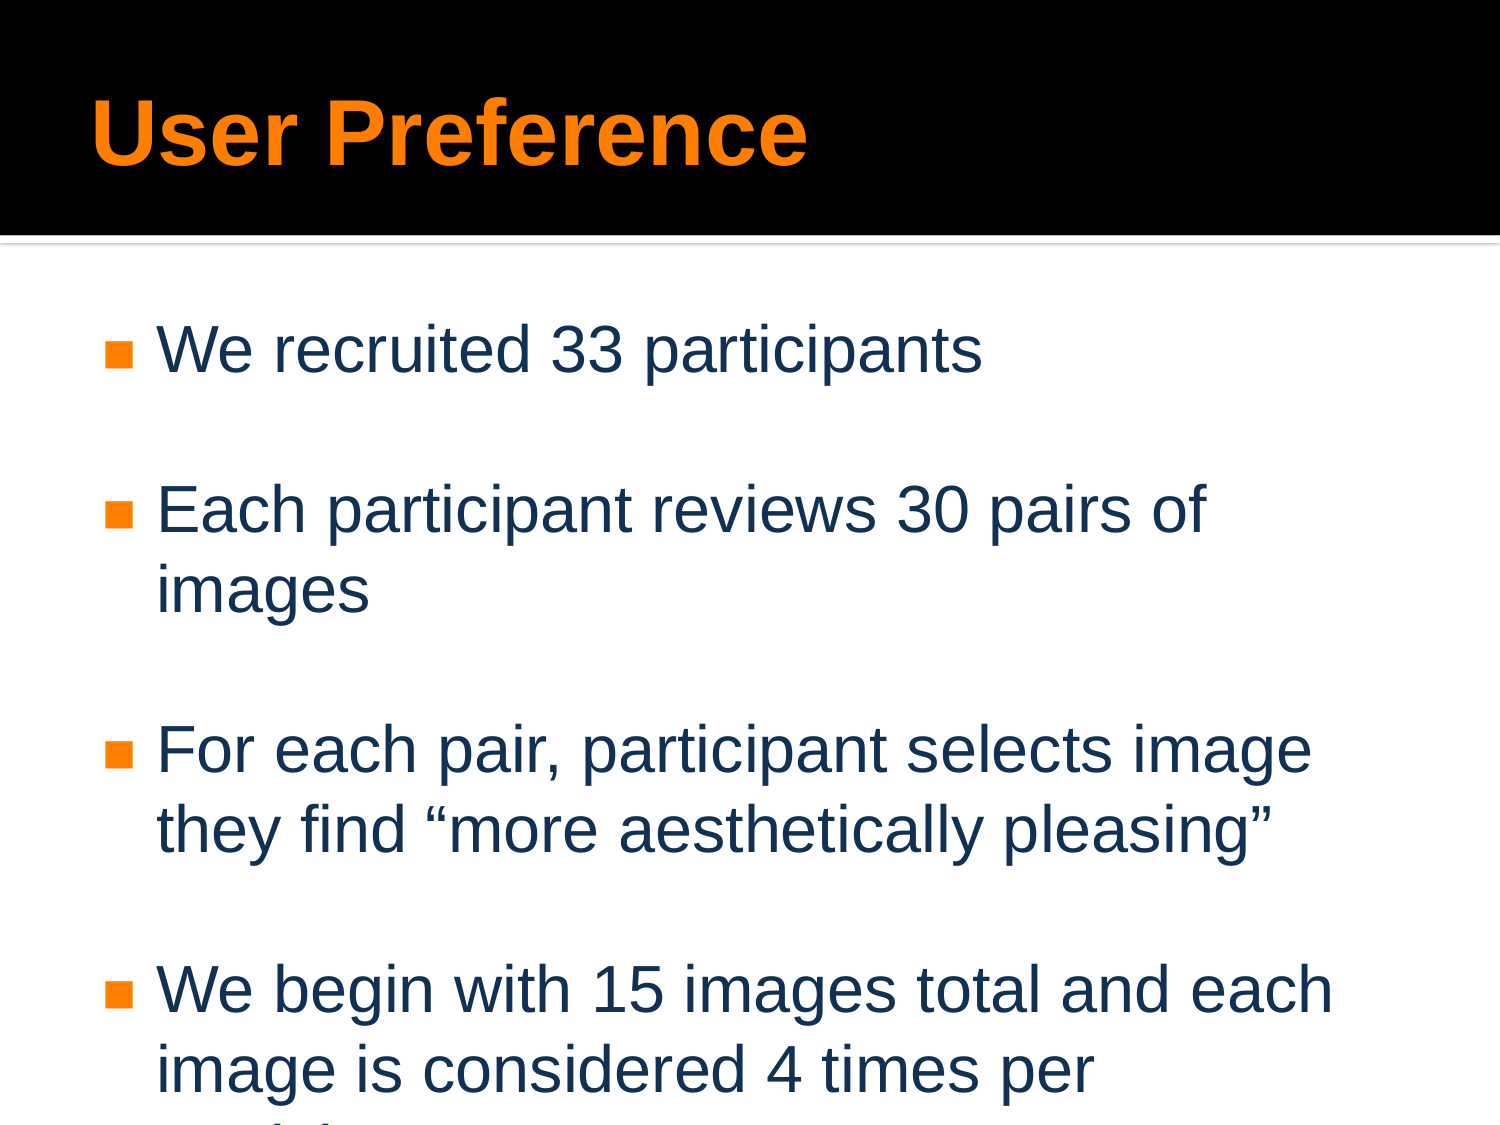

# User Preference
We recruited 33 participants

Each participant reviews 30 pairs of images

For each pair, participant selects image they find “more aesthetically pleasing”

We begin with 15 images total and each image is considered 4 times per participant